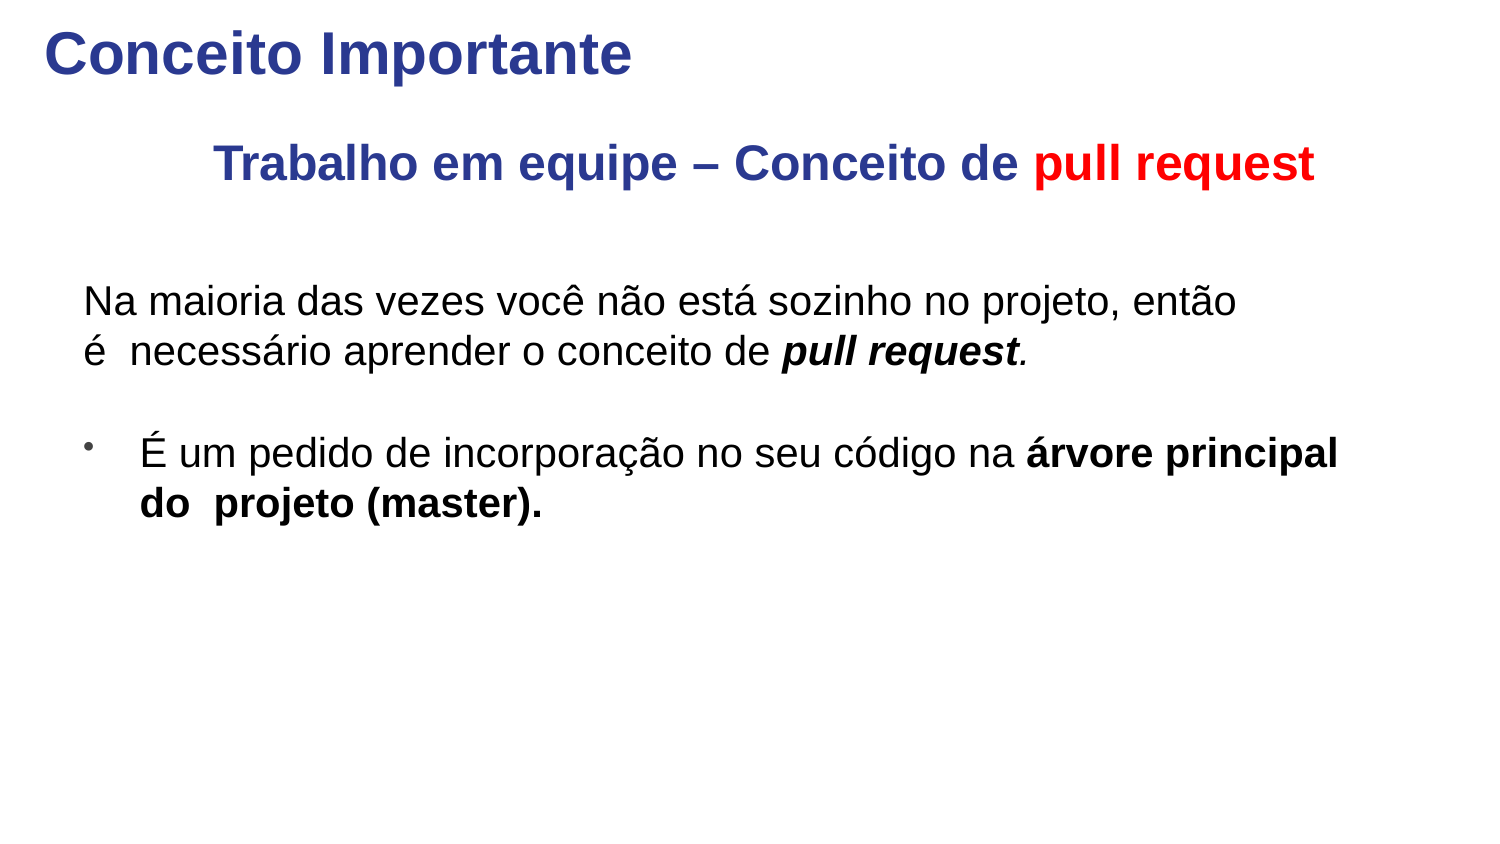

# Conceito Importante
Trabalho em equipe – Conceito de pull request

Na maioria das vezes você não está sozinho no projeto, então é  necessário aprender o conceito de pull request.

É um pedido de incorporação no seu código na árvore principal do  projeto (master).